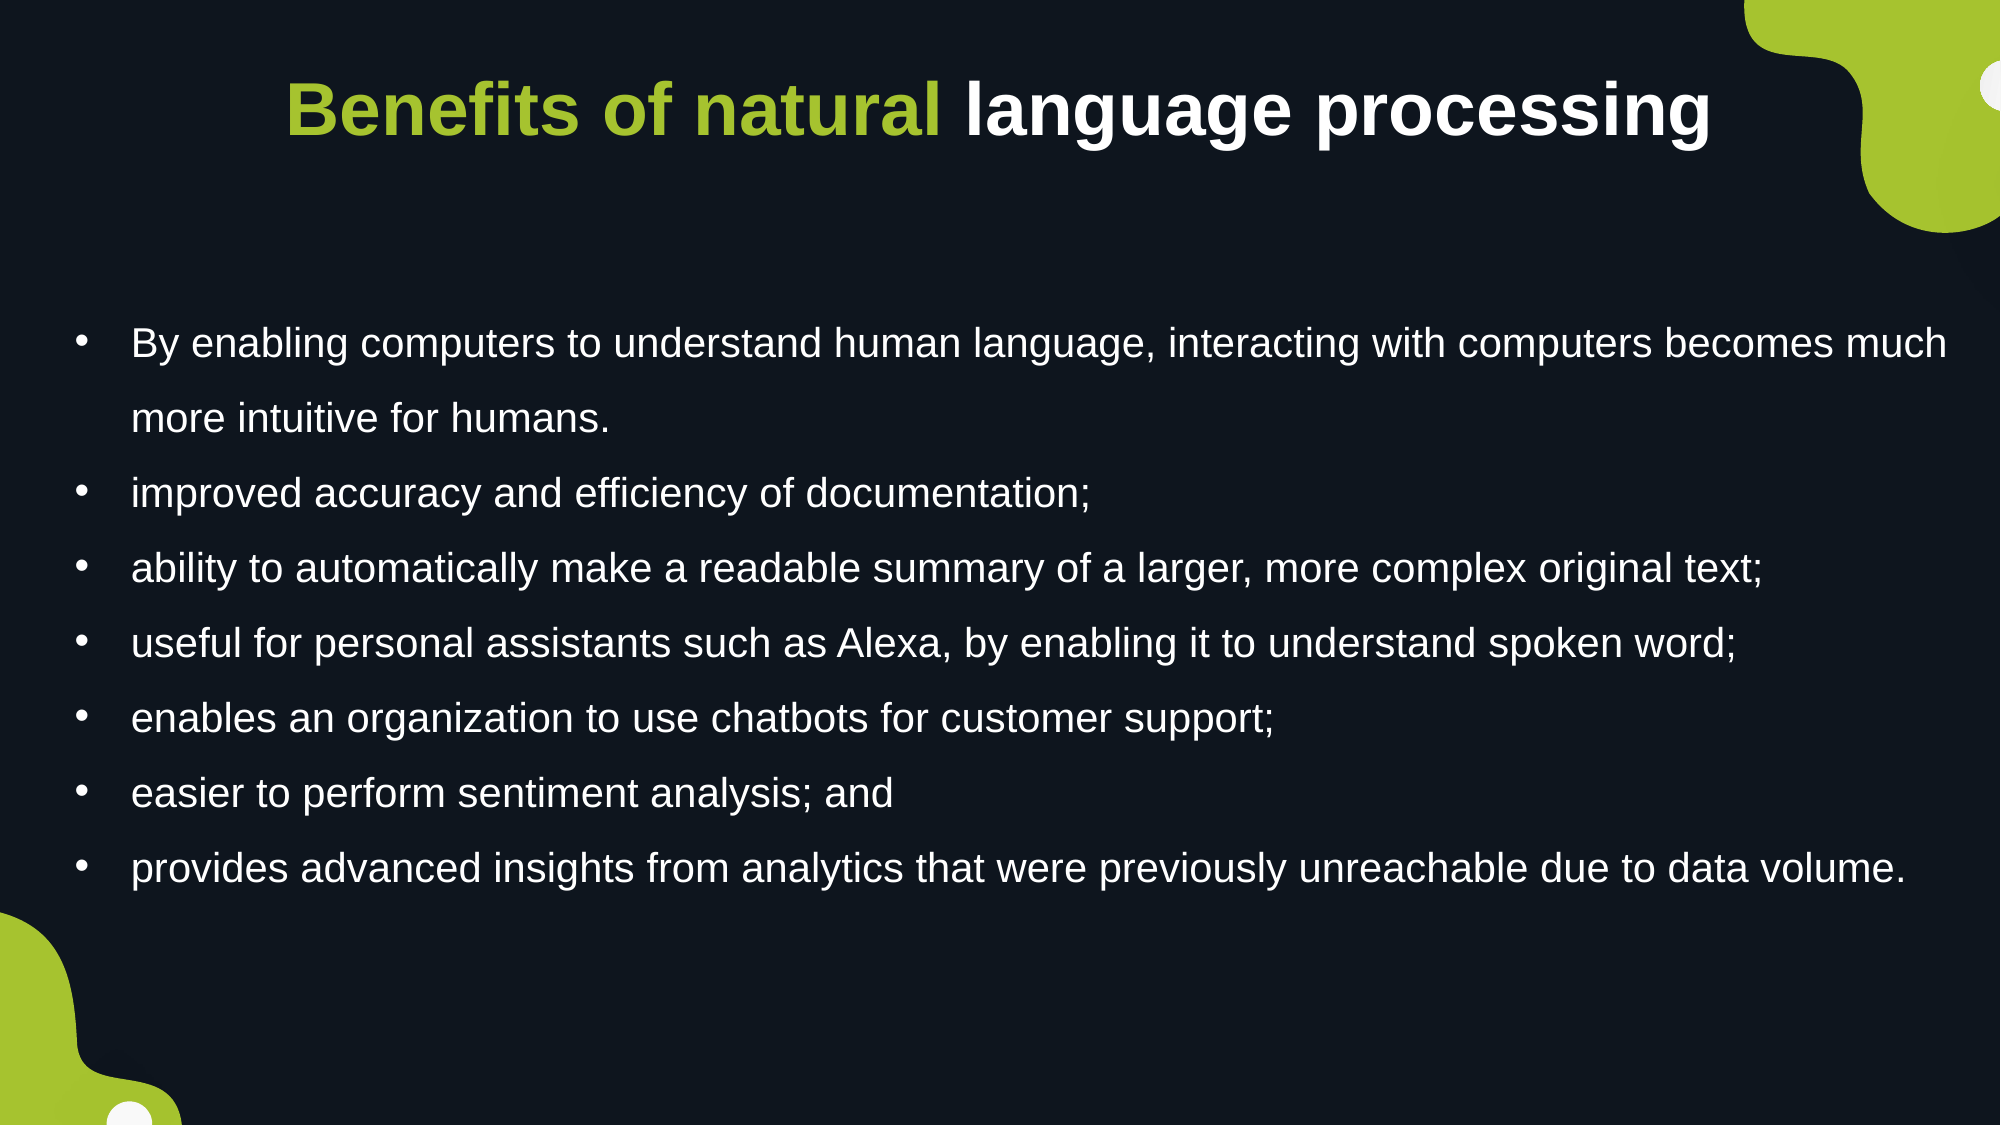

Benefits of natural language processing
By enabling computers to understand human language, interacting with computers becomes much more intuitive for humans.
improved accuracy and efficiency of documentation;
ability to automatically make a readable summary of a larger, more complex original text;
useful for personal assistants such as Alexa, by enabling it to understand spoken word;
enables an organization to use chatbots for customer support;
easier to perform sentiment analysis; and
provides advanced insights from analytics that were previously unreachable due to data volume.